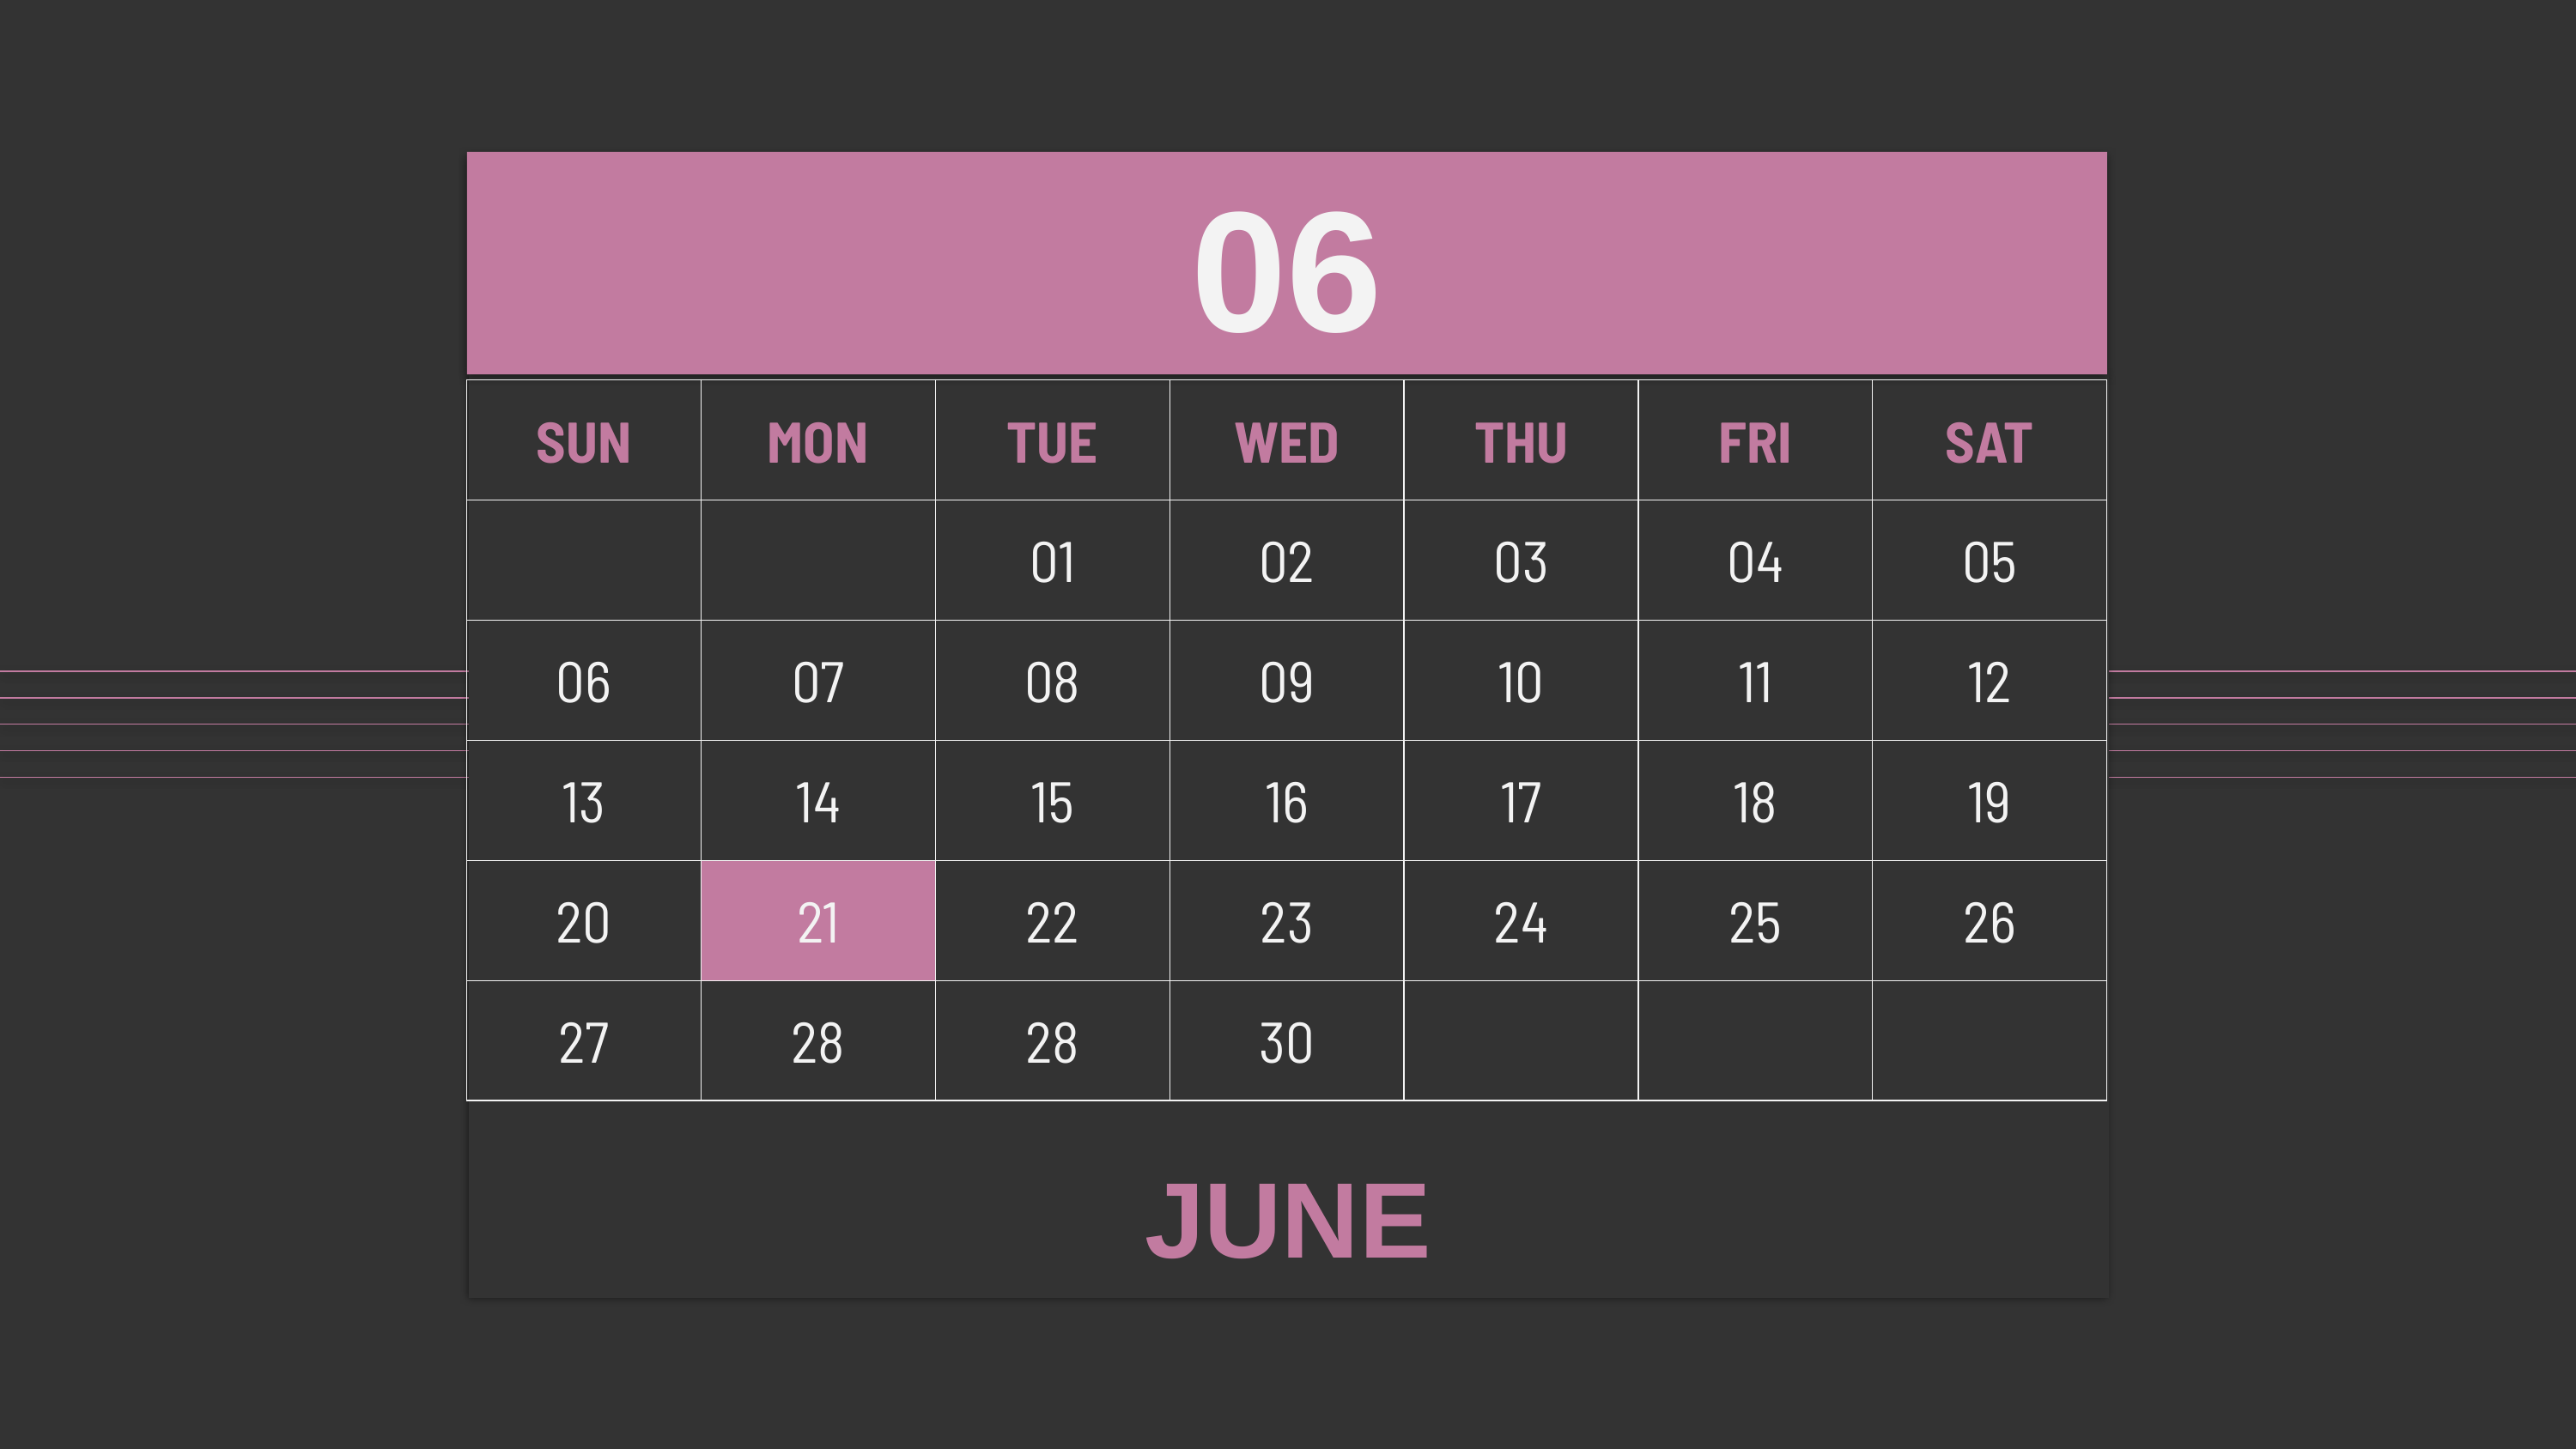

06

| SUN | MON | TUE | WED | THU | FRI | SAT |
| --- | --- | --- | --- | --- | --- | --- |
|  |  | 01 | 02 | 03 | 04 | 05 |
| 06 | 07 | 08 | 09 | 10 | 11 | 12 |
| 13 | 14 | 15 | 16 | 17 | 18 | 19 |
| 20 | 21 | 22 | 23 | 24 | 25 | 26 |
| 27 | 28 | 28 | 30 |  |  |  |
# JUNE